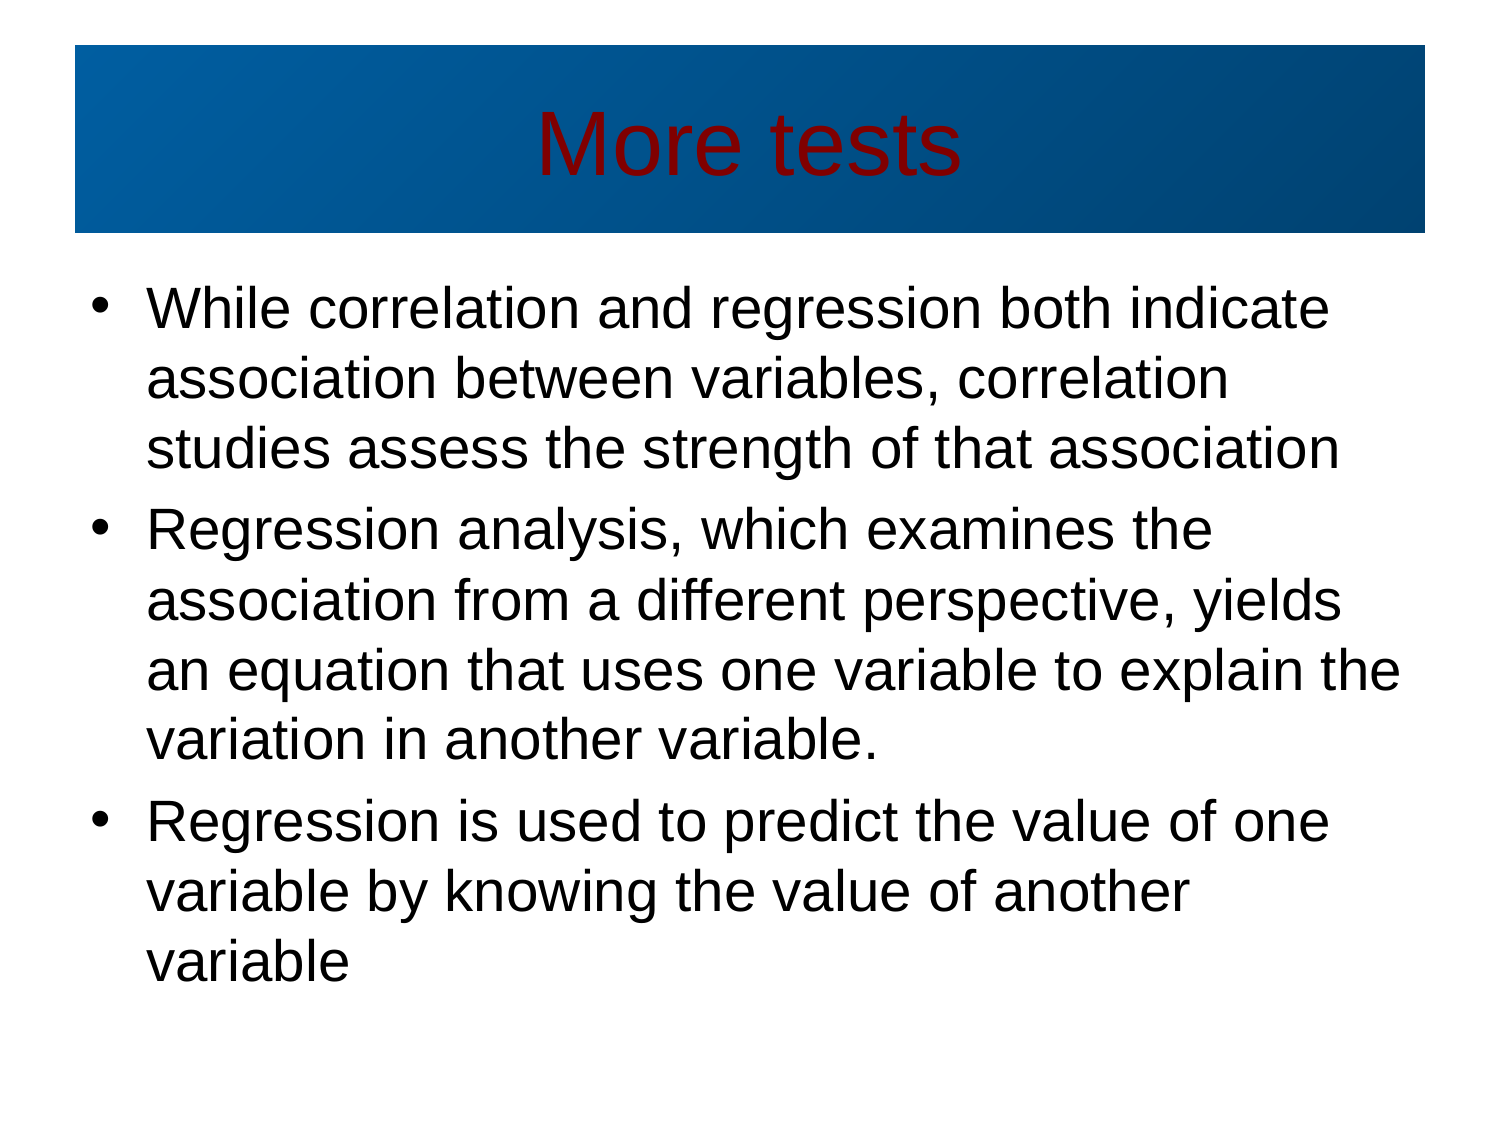

# More tests
While correlation and regression both indicate association between variables, correlation studies assess the strength of that association
Regression analysis, which examines the association from a different perspective, yields an equation that uses one variable to explain the variation in another variable.
Regression is used to predict the value of one variable by knowing the value of another variable